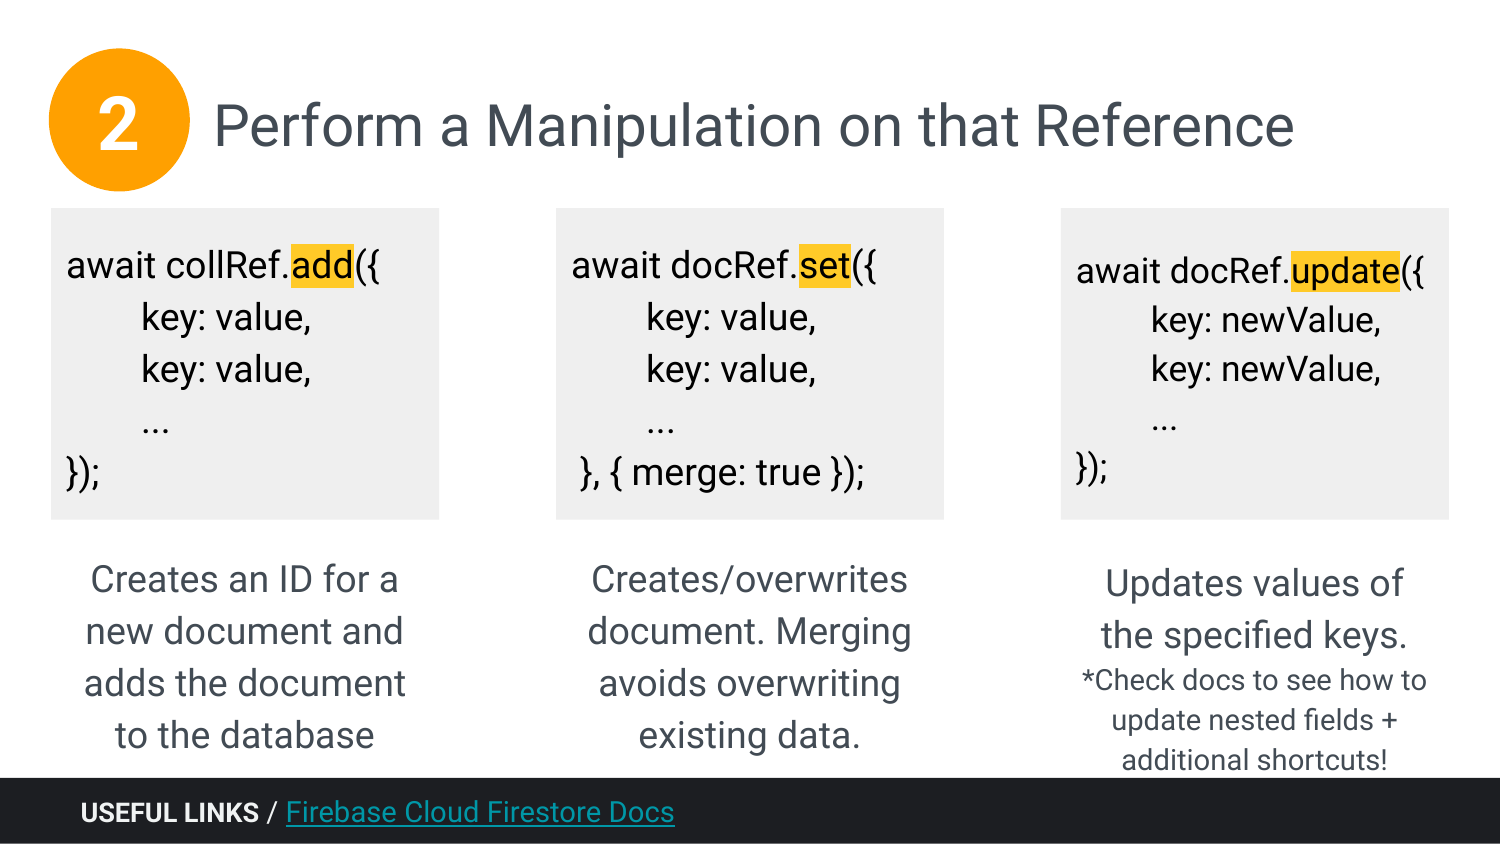

2
# Perform a Manipulation on that Reference

await docRef.update({
key: newValue,
key: newValue,
...
});
await collRef.add({
key: value,
key: value,
...
});

await docRef.set({
key: value,
key: value,
...
 }, { merge: true });
Creates an ID for a new document and adds the document to the database
Creates/overwrites document. Merging avoids overwriting existing data.
Updates values of the specified keys. *Check docs to see how to update nested fields + additional shortcuts!
USEFUL LINKS / Firebase Cloud Firestore Docs